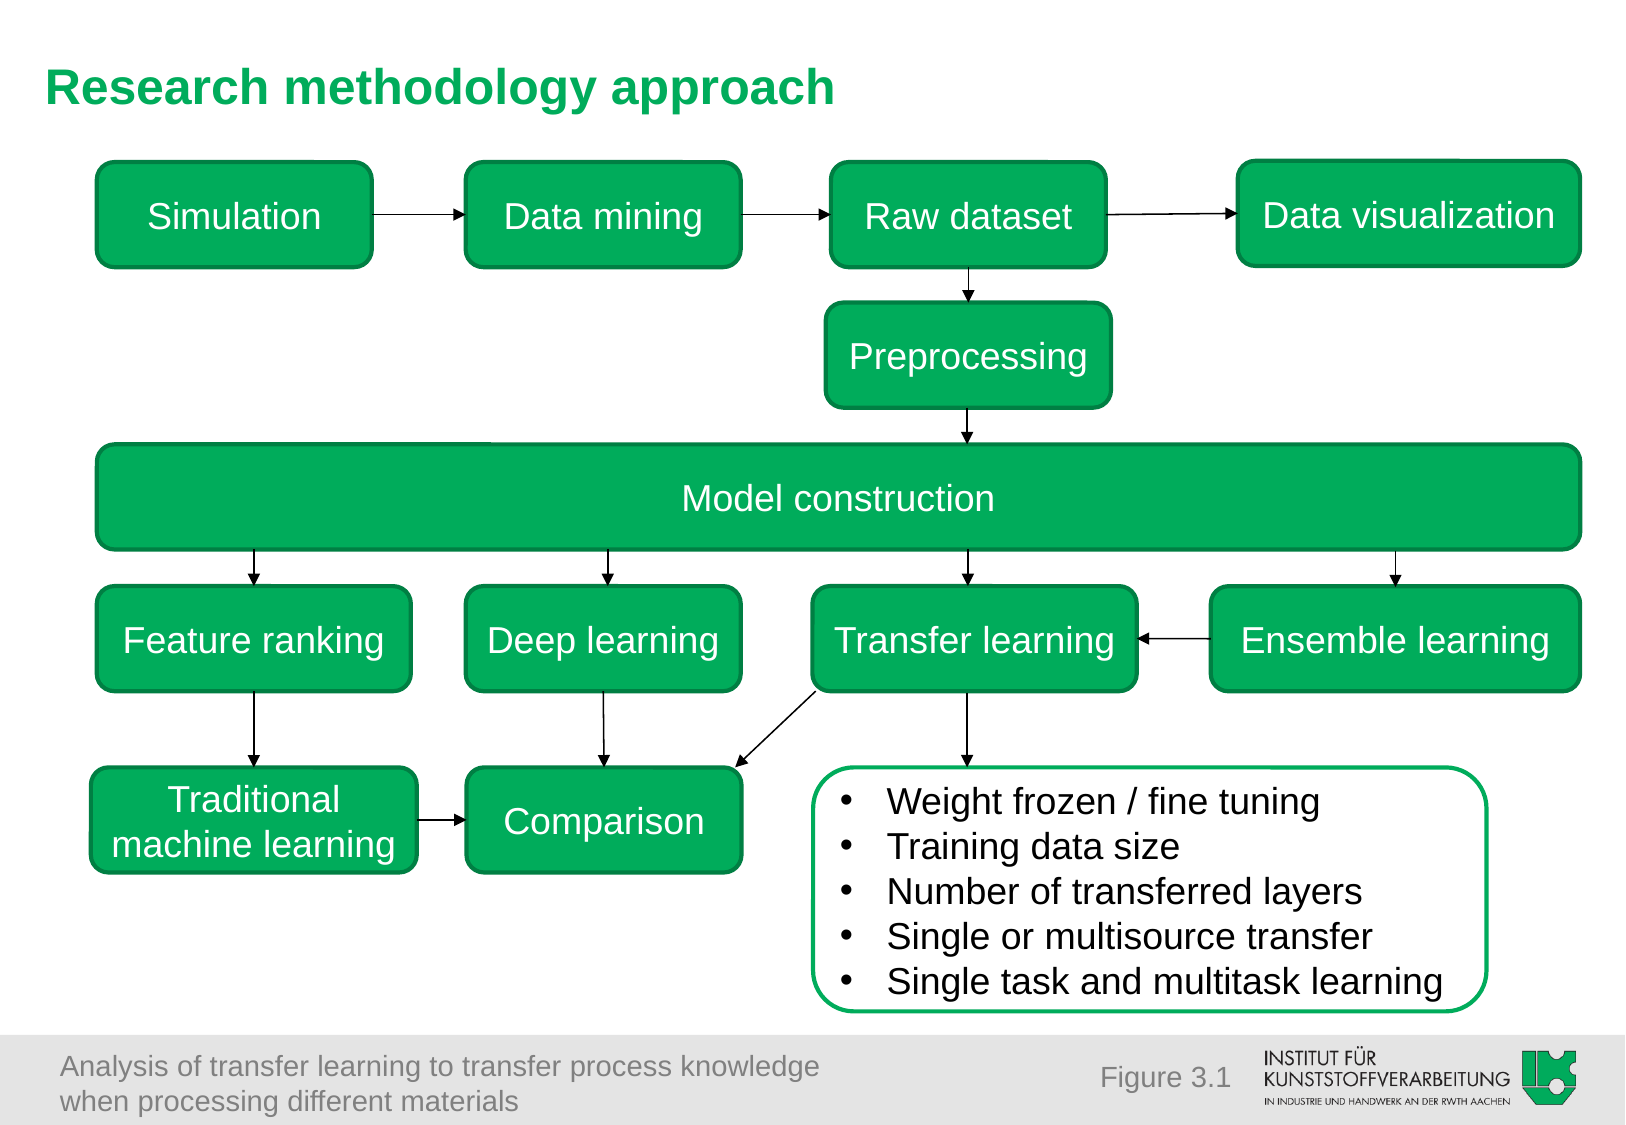

# Research methodology approach
Data visualization
Simulation
Data mining
Raw dataset
Preprocessing
Model construction
Feature ranking
Deep learning
Transfer learning
Ensemble learning
Traditional machine learning
Comparison
Weight frozen / fine tuning
Training data size
Number of transferred layers
Single or multisource transfer
Single task and multitask learning
Figure 3.1